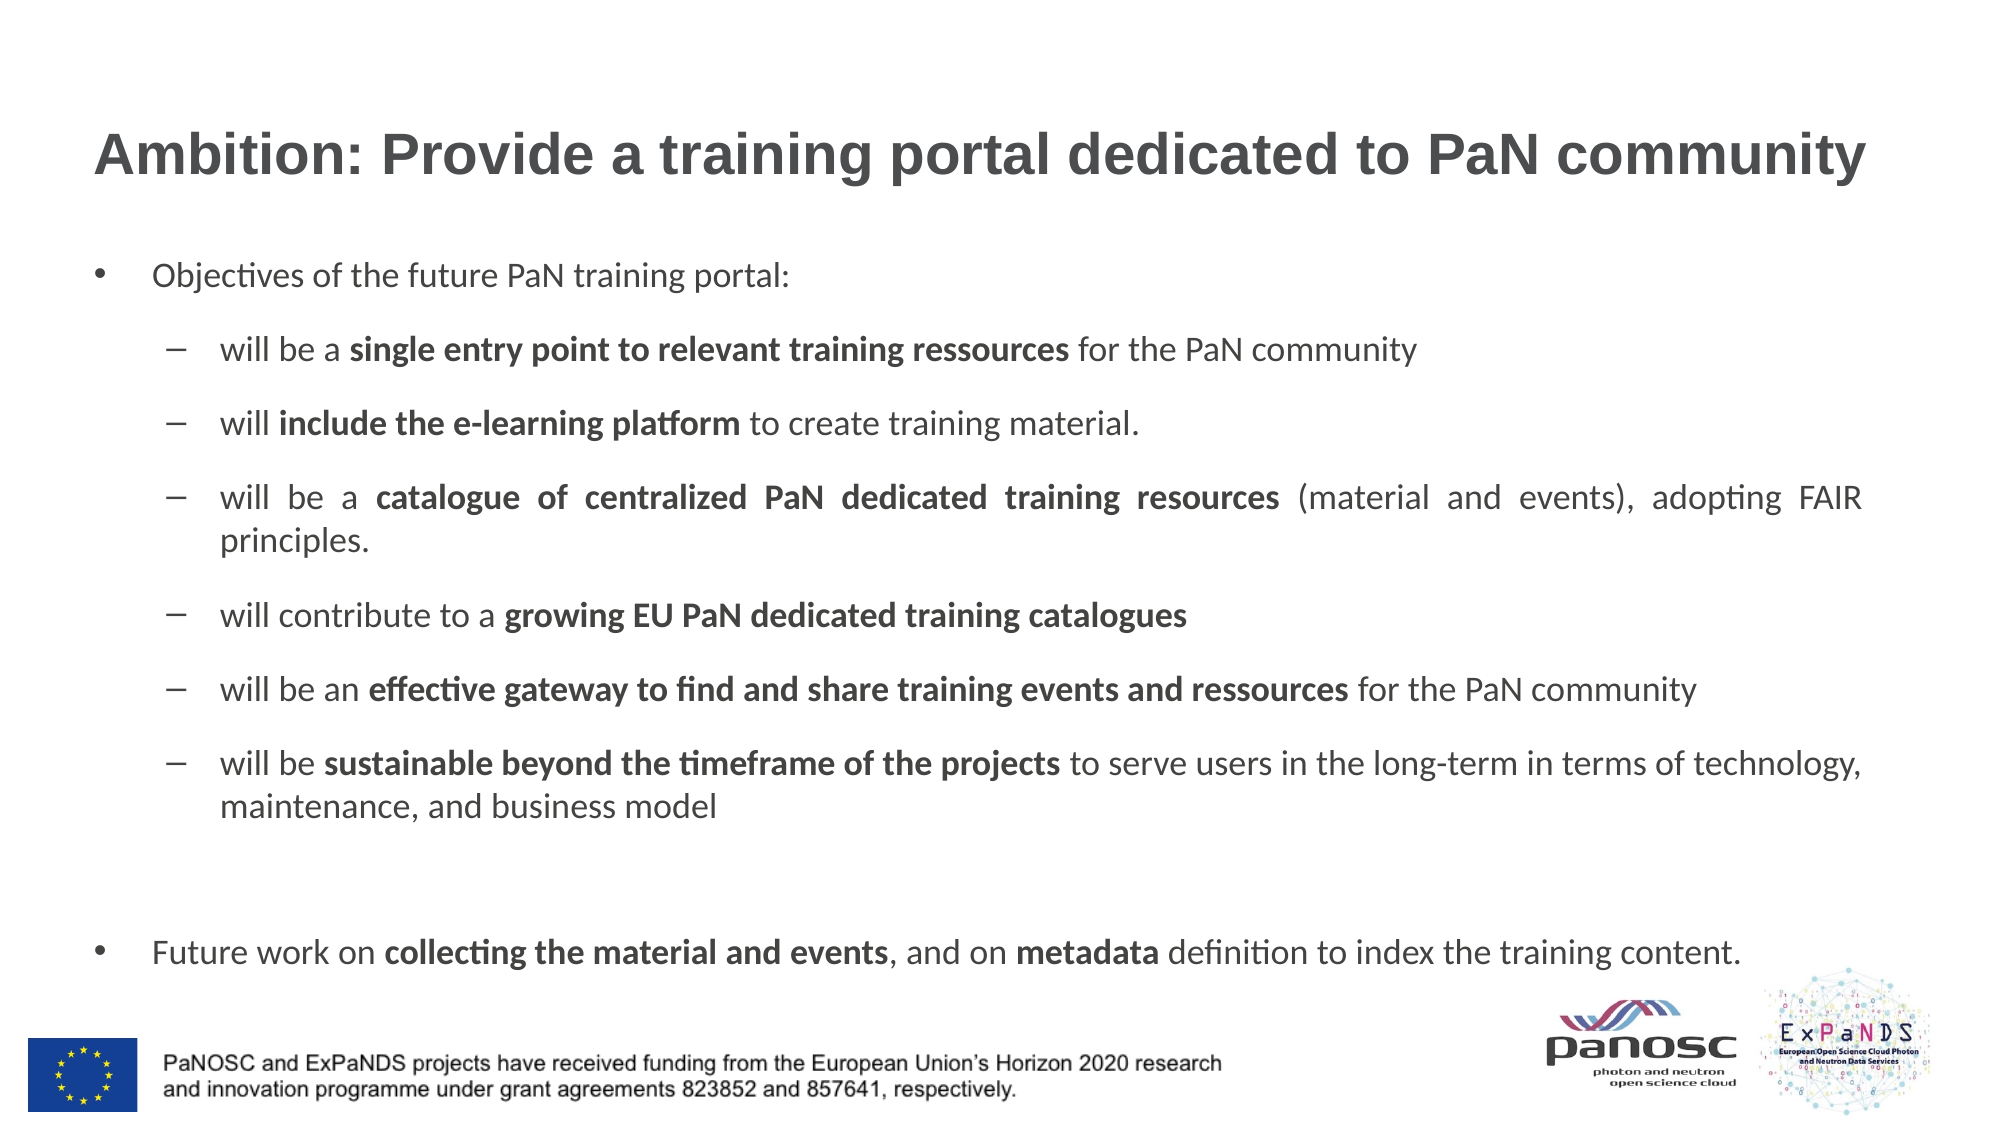

# Ambition: Provide a training portal dedicated to PaN community
Objectives of the future PaN training portal:
will be a single entry point to relevant training ressources for the PaN community
will include the e-learning platform to create training material.
will be a catalogue of centralized PaN dedicated training resources (material and events), adopting FAIR principles.
will contribute to a growing EU PaN dedicated training catalogues
will be an effective gateway to find and share training events and ressources for the PaN community
will be sustainable beyond the timeframe of the projects to serve users in the long-term in terms of technology, maintenance, and business model

Future work on collecting the material and events, and on metadata definition to index the training content.